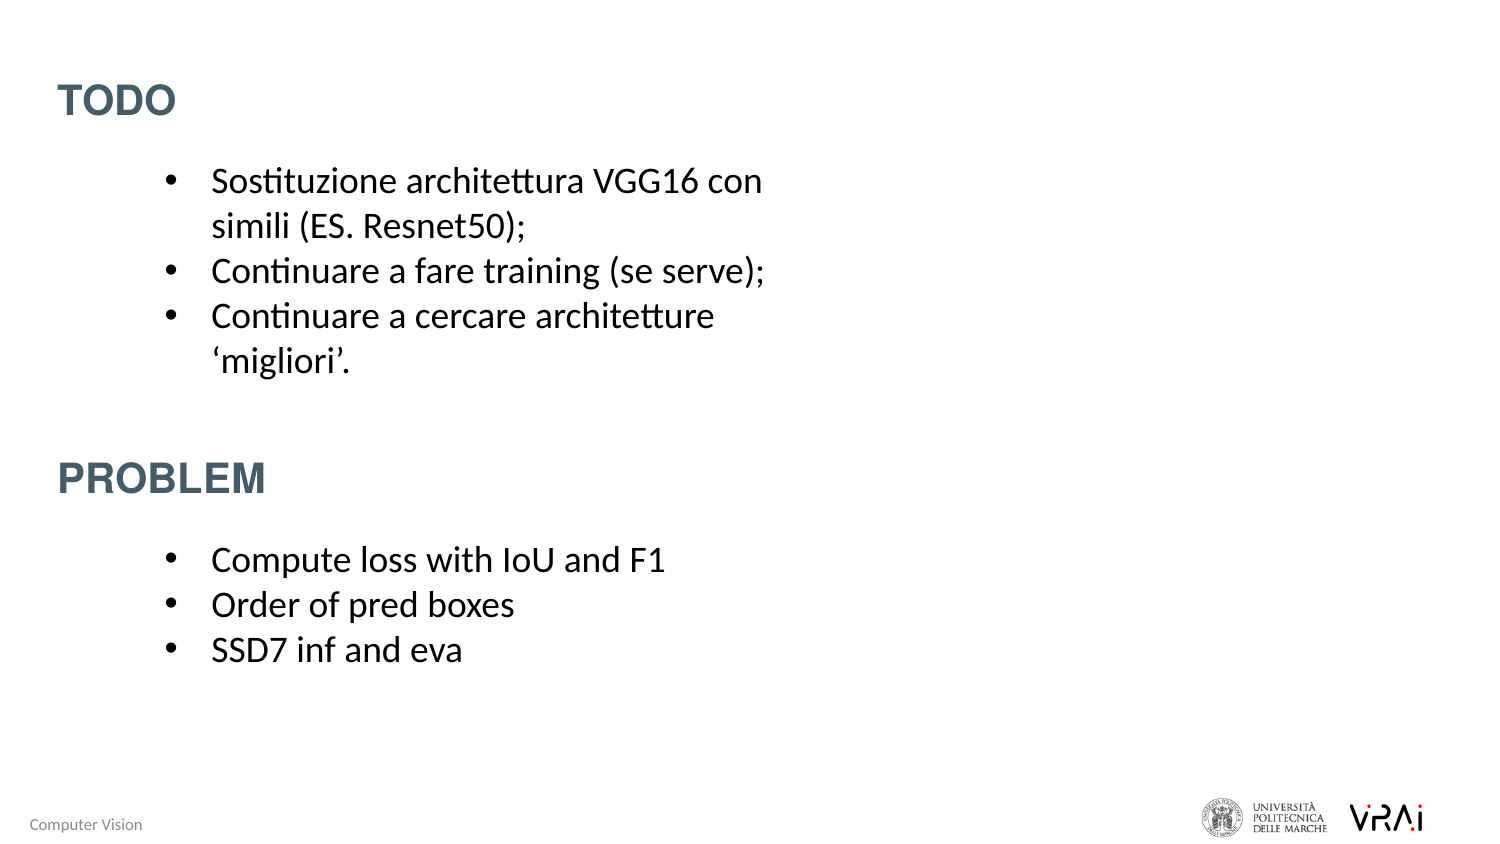

TODO
Sostituzione architettura VGG16 con simili (ES. Resnet50);
Continuare a fare training (se serve);
Continuare a cercare architetture ‘migliori’.
PROBLEM
Compute loss with IoU and F1
Order of pred boxes
SSD7 inf and eva